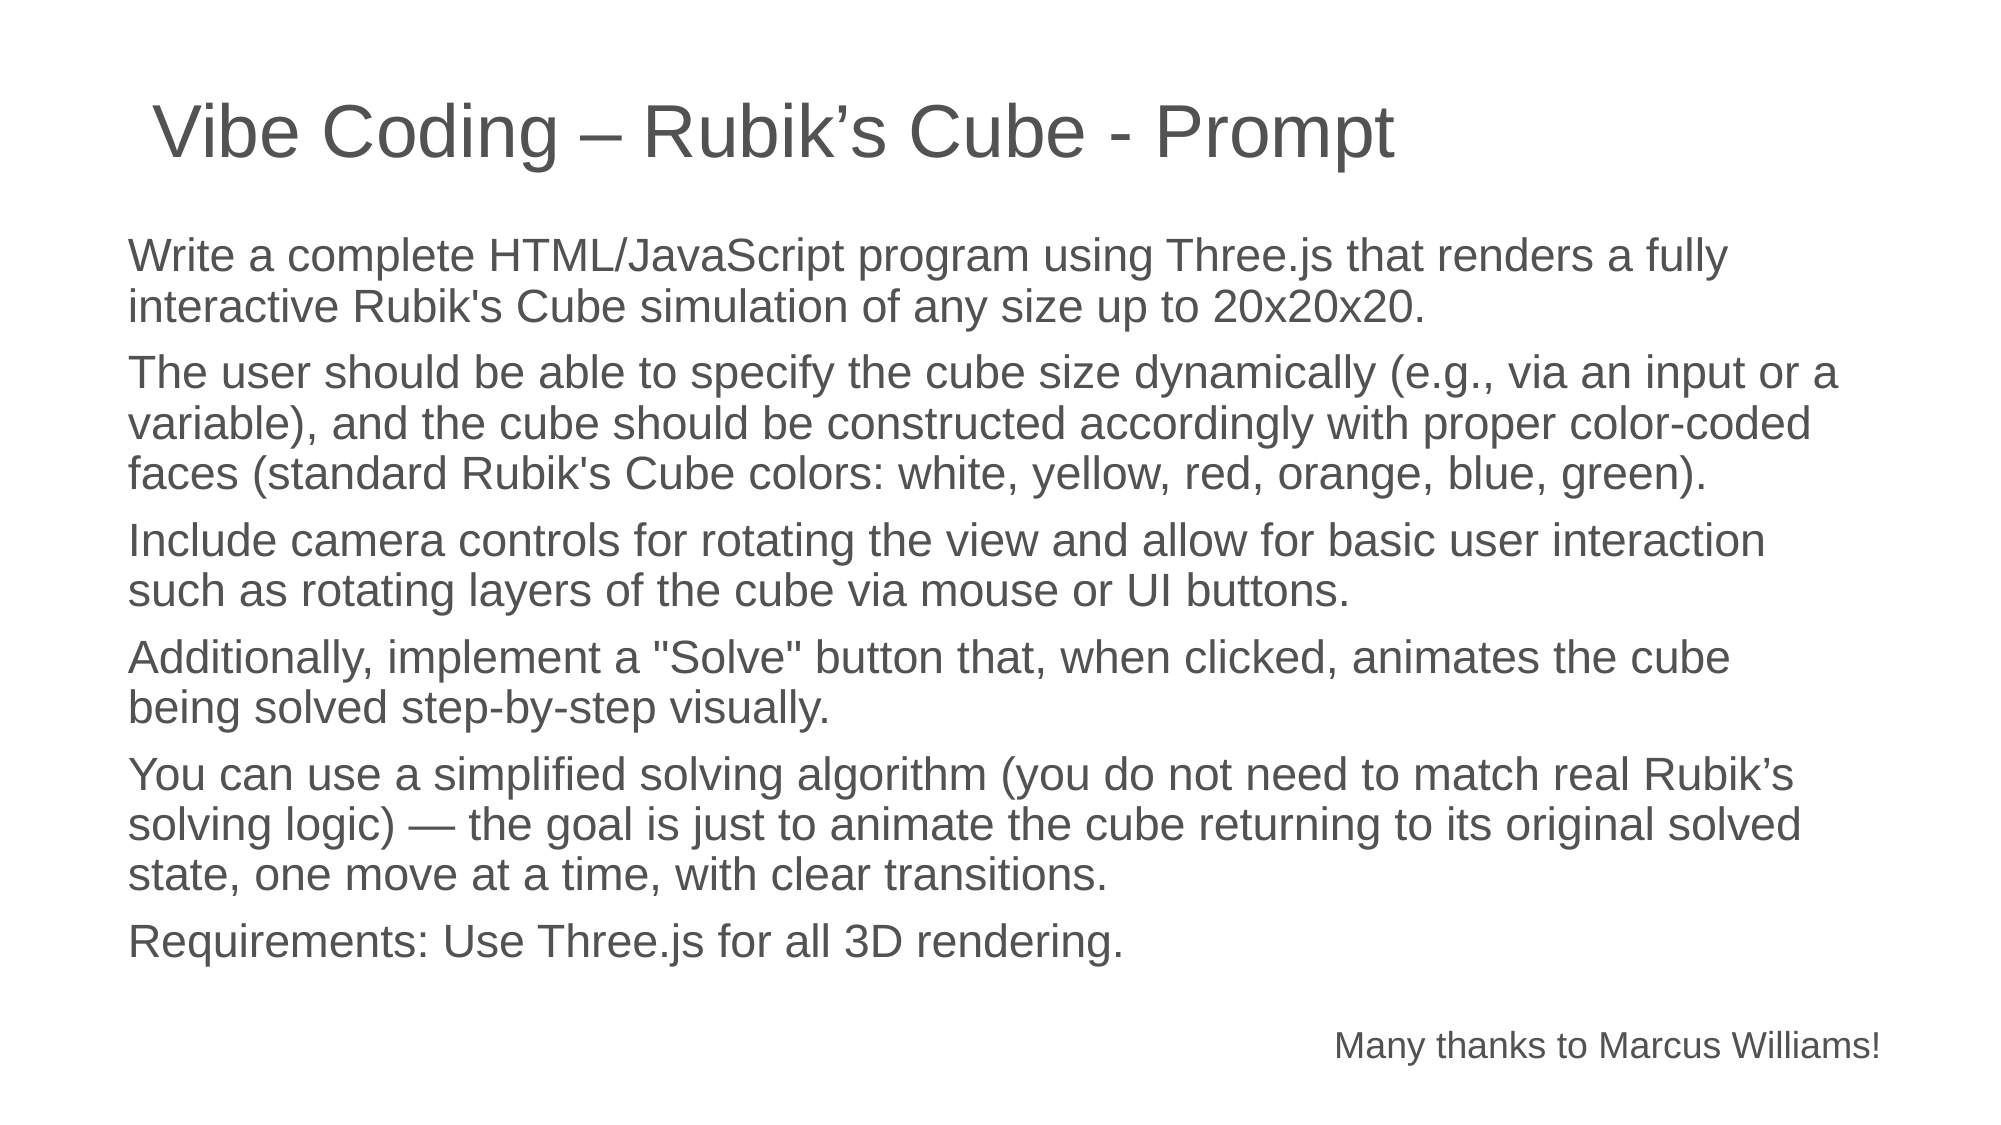

# Vibe Coding – Rubik’s Cube - Prompt
Write a complete HTML/JavaScript program using Three.js that renders a fully interactive Rubik's Cube simulation of any size up to 20x20x20.
The user should be able to specify the cube size dynamically (e.g., via an input or a variable), and the cube should be constructed accordingly with proper color-coded faces (standard Rubik's Cube colors: white, yellow, red, orange, blue, green).
Include camera controls for rotating the view and allow for basic user interaction such as rotating layers of the cube via mouse or UI buttons.
Additionally, implement a "Solve" button that, when clicked, animates the cube being solved step-by-step visually.
You can use a simplified solving algorithm (you do not need to match real Rubik’s solving logic) — the goal is just to animate the cube returning to its original solved state, one move at a time, with clear transitions.
Requirements: Use Three.js for all 3D rendering.
Many thanks to Marcus Williams!